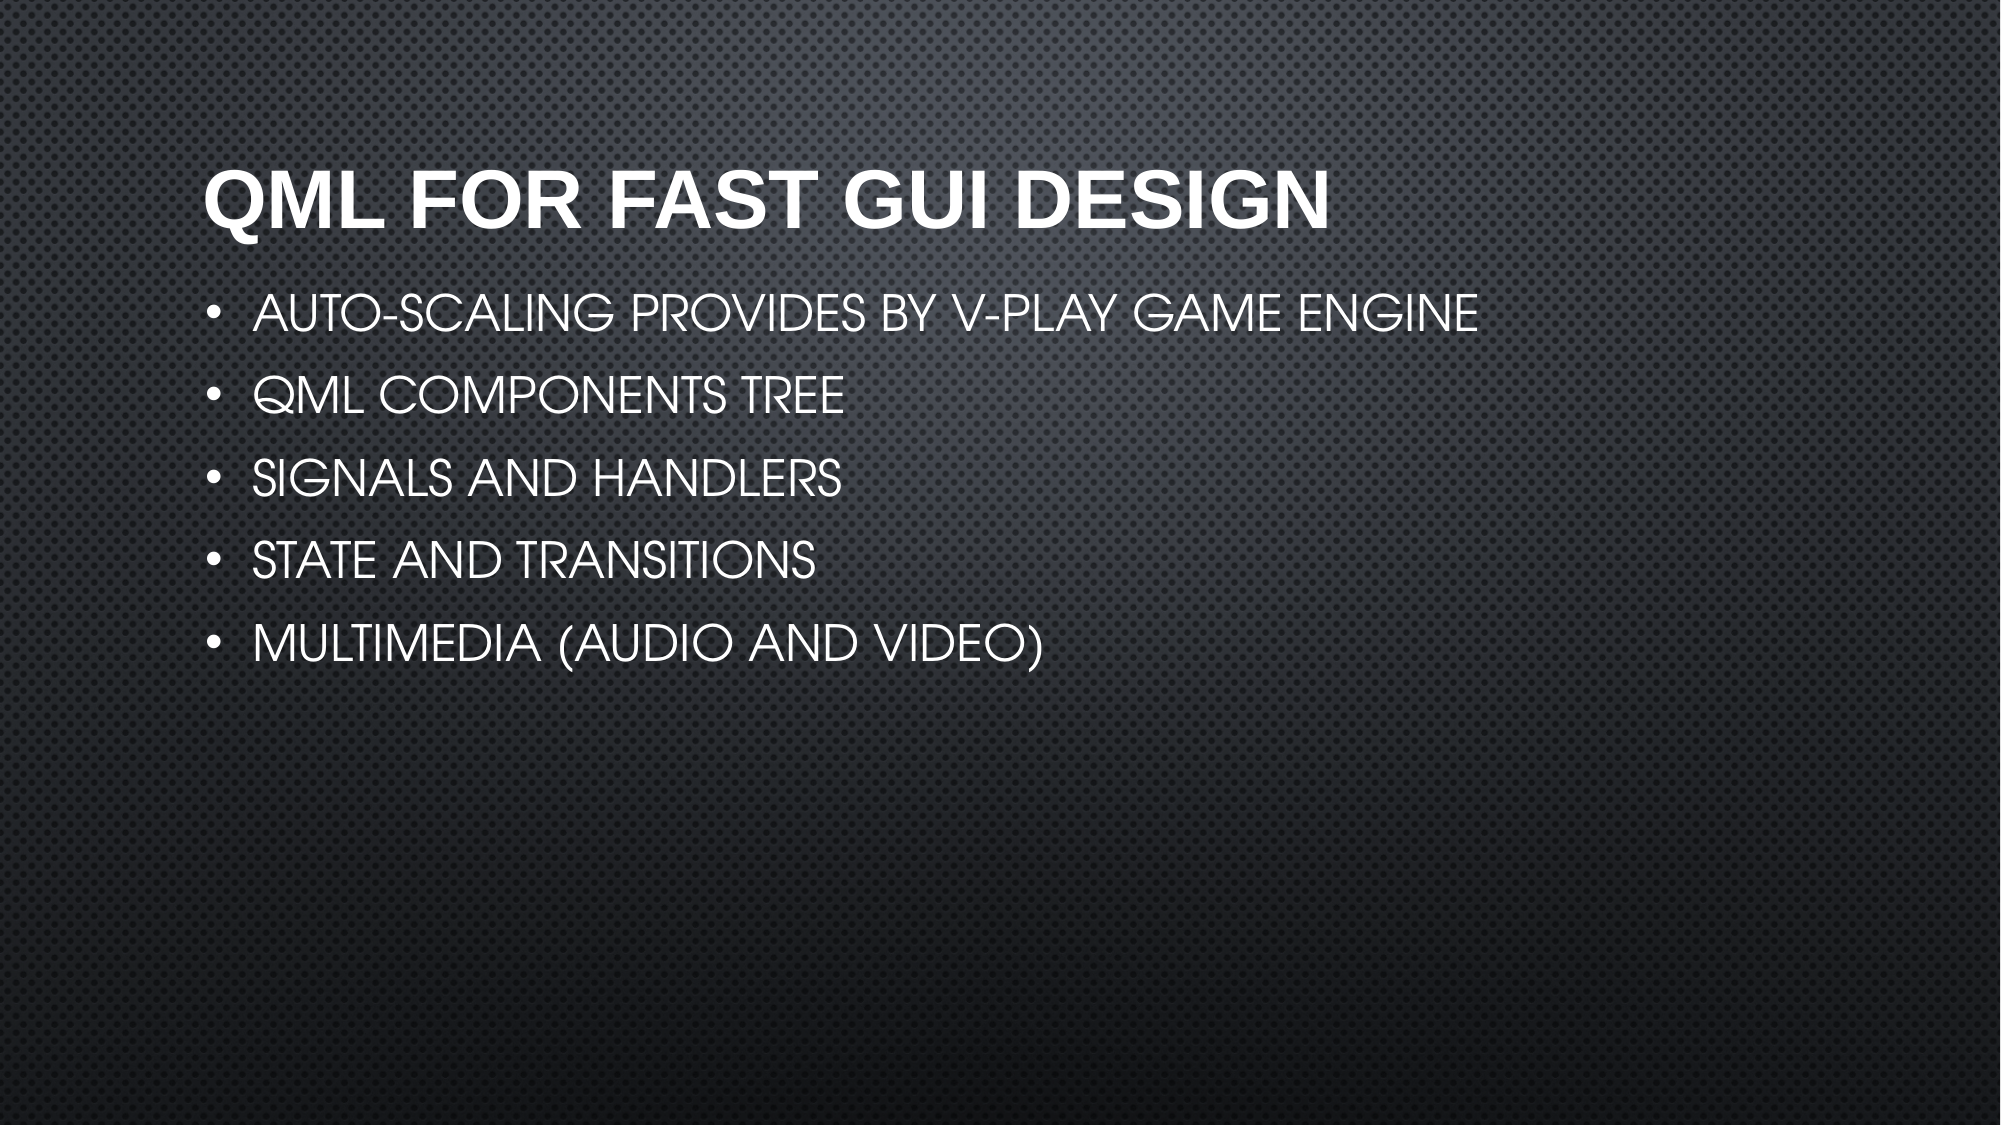

# QML for fast GUI design
Auto-scaling provides by V-Play game engine
QML components tree
Signals and Handlers
State and Transitions
Multimedia (Audio and Video)